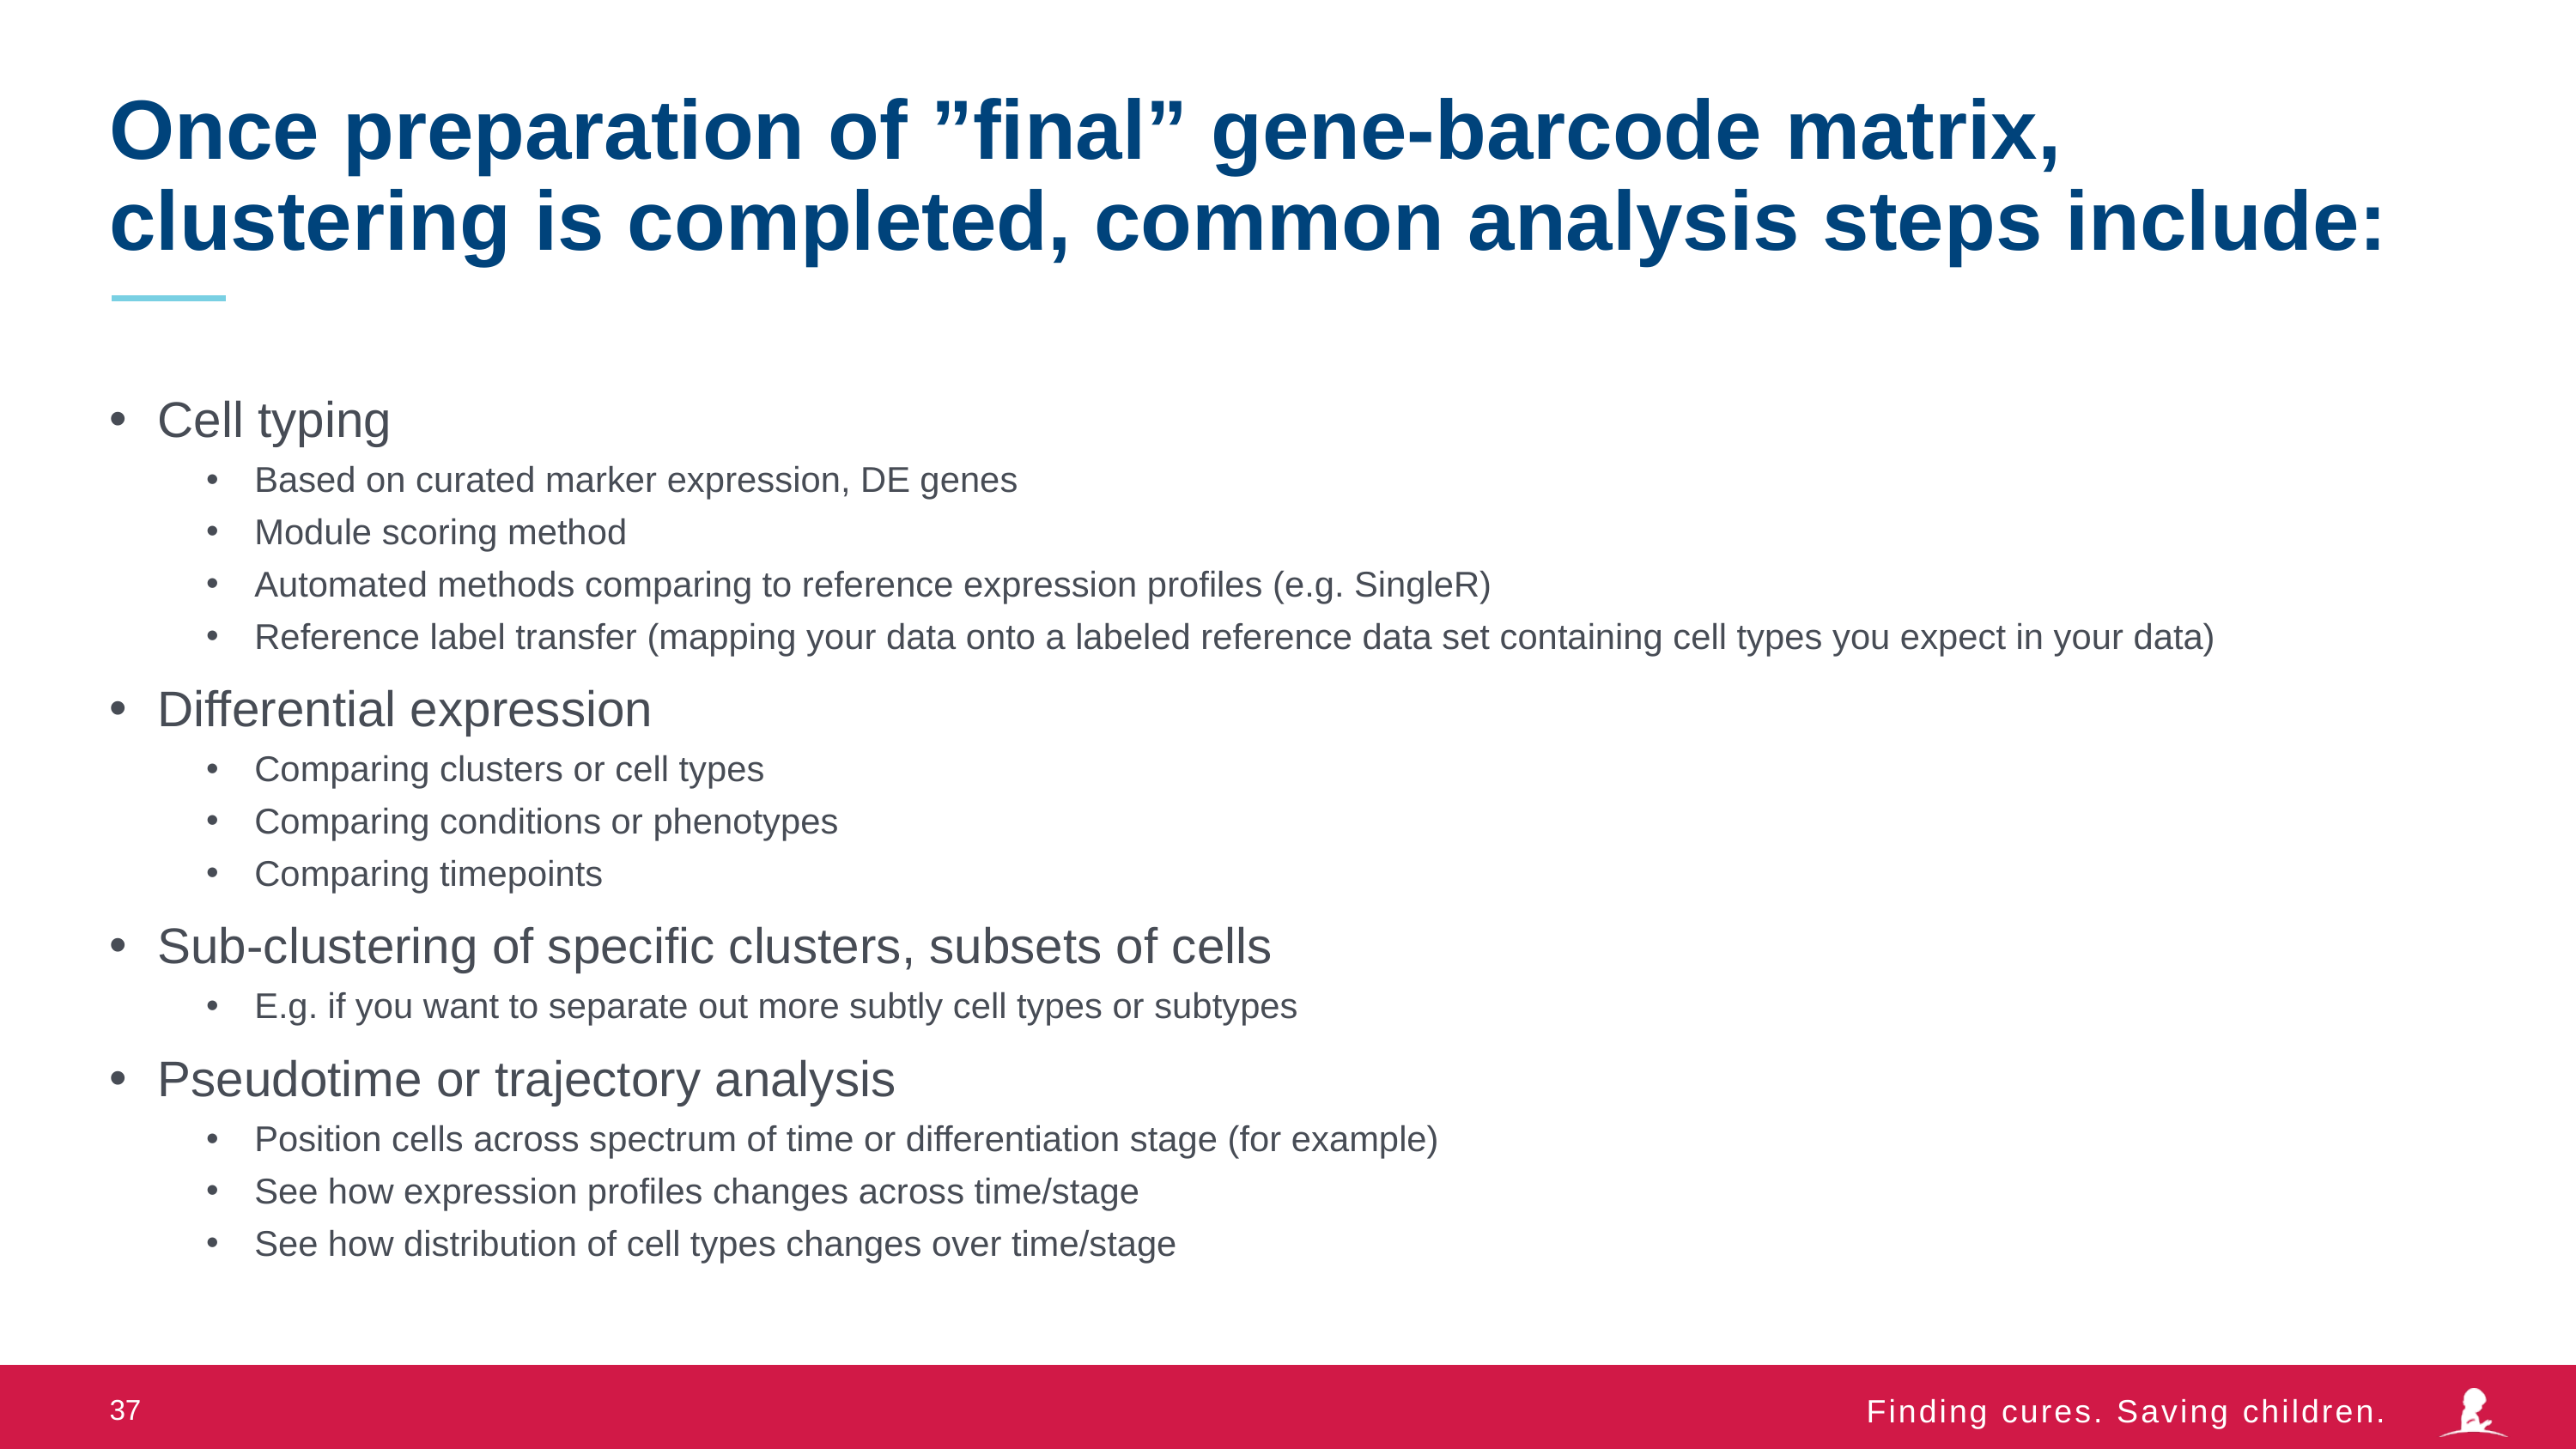

# Once preparation of ”final” gene-barcode matrix, clustering is completed, common analysis steps include:
Cell typing
Based on curated marker expression, DE genes
Module scoring method
Automated methods comparing to reference expression profiles (e.g. SingleR)
Reference label transfer (mapping your data onto a labeled reference data set containing cell types you expect in your data)
Differential expression
Comparing clusters or cell types
Comparing conditions or phenotypes
Comparing timepoints
Sub-clustering of specific clusters, subsets of cells
E.g. if you want to separate out more subtly cell types or subtypes
Pseudotime or trajectory analysis
Position cells across spectrum of time or differentiation stage (for example)
See how expression profiles changes across time/stage
See how distribution of cell types changes over time/stage

37